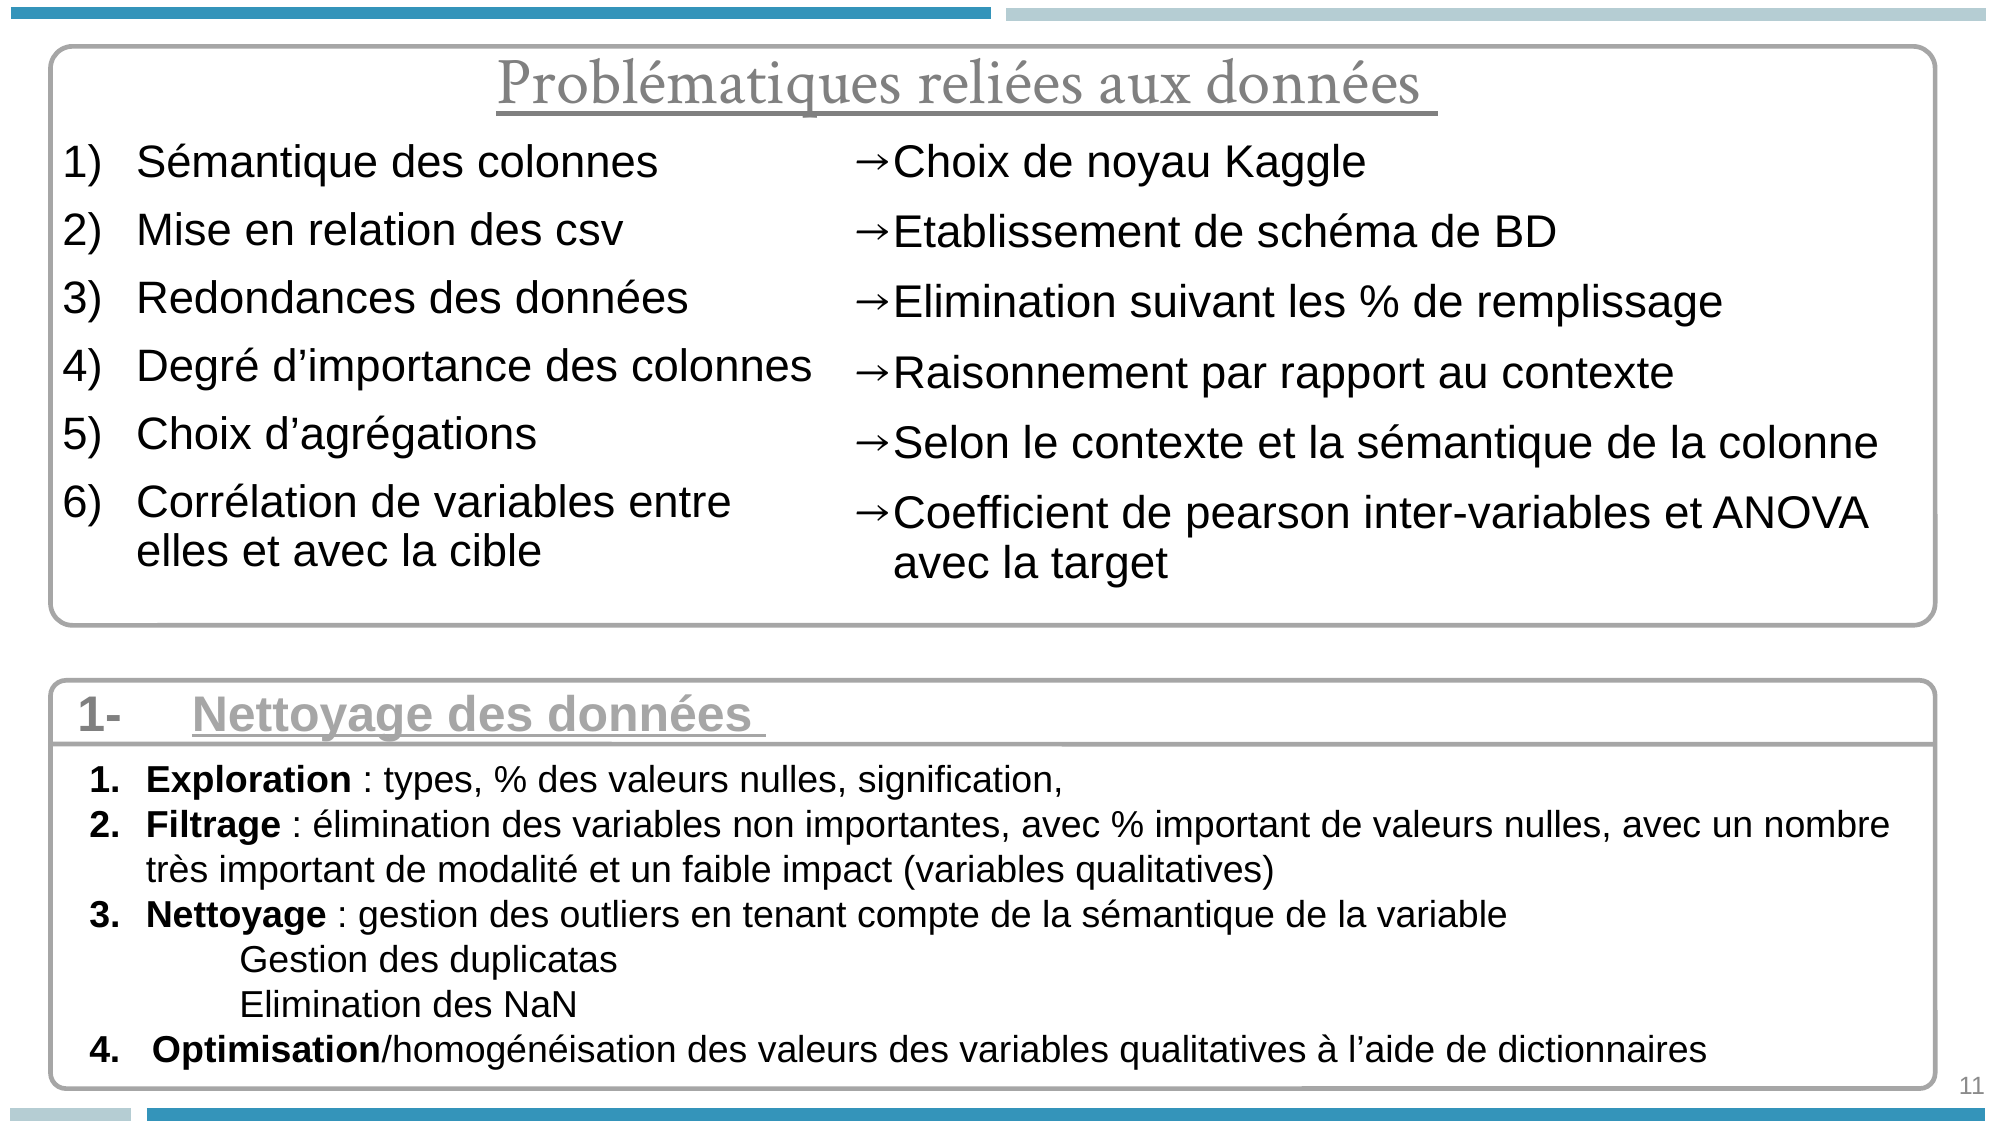

# Problématiques reliées aux données

Choix de noyau Kaggle
Etablissement de schéma de BD
Elimination suivant les % de remplissage
Raisonnement par rapport au contexte
Selon le contexte et la sémantique de la colonne
Coefficient de pearson inter-variables et ANOVA avec la target
Sémantique des colonnes
Mise en relation des csv
Redondances des données
Degré d’importance des colonnes
Choix d’agrégations
Corrélation de variables entre elles et avec la cible
1-

Nettoyage des données
Exploration : types, % des valeurs nulles, signification,
Filtrage : élimination des variables non importantes, avec % important de valeurs nulles, avec un nombre très important de modalité et un faible impact (variables qualitatives)
Nettoyage : gestion des outliers en tenant compte de la sémantique de la variable
	Gestion des duplicatas
	Elimination des NaN
4.   Optimisation/homogénéisation des valeurs des variables qualitatives à l’aide de dictionnaires
11